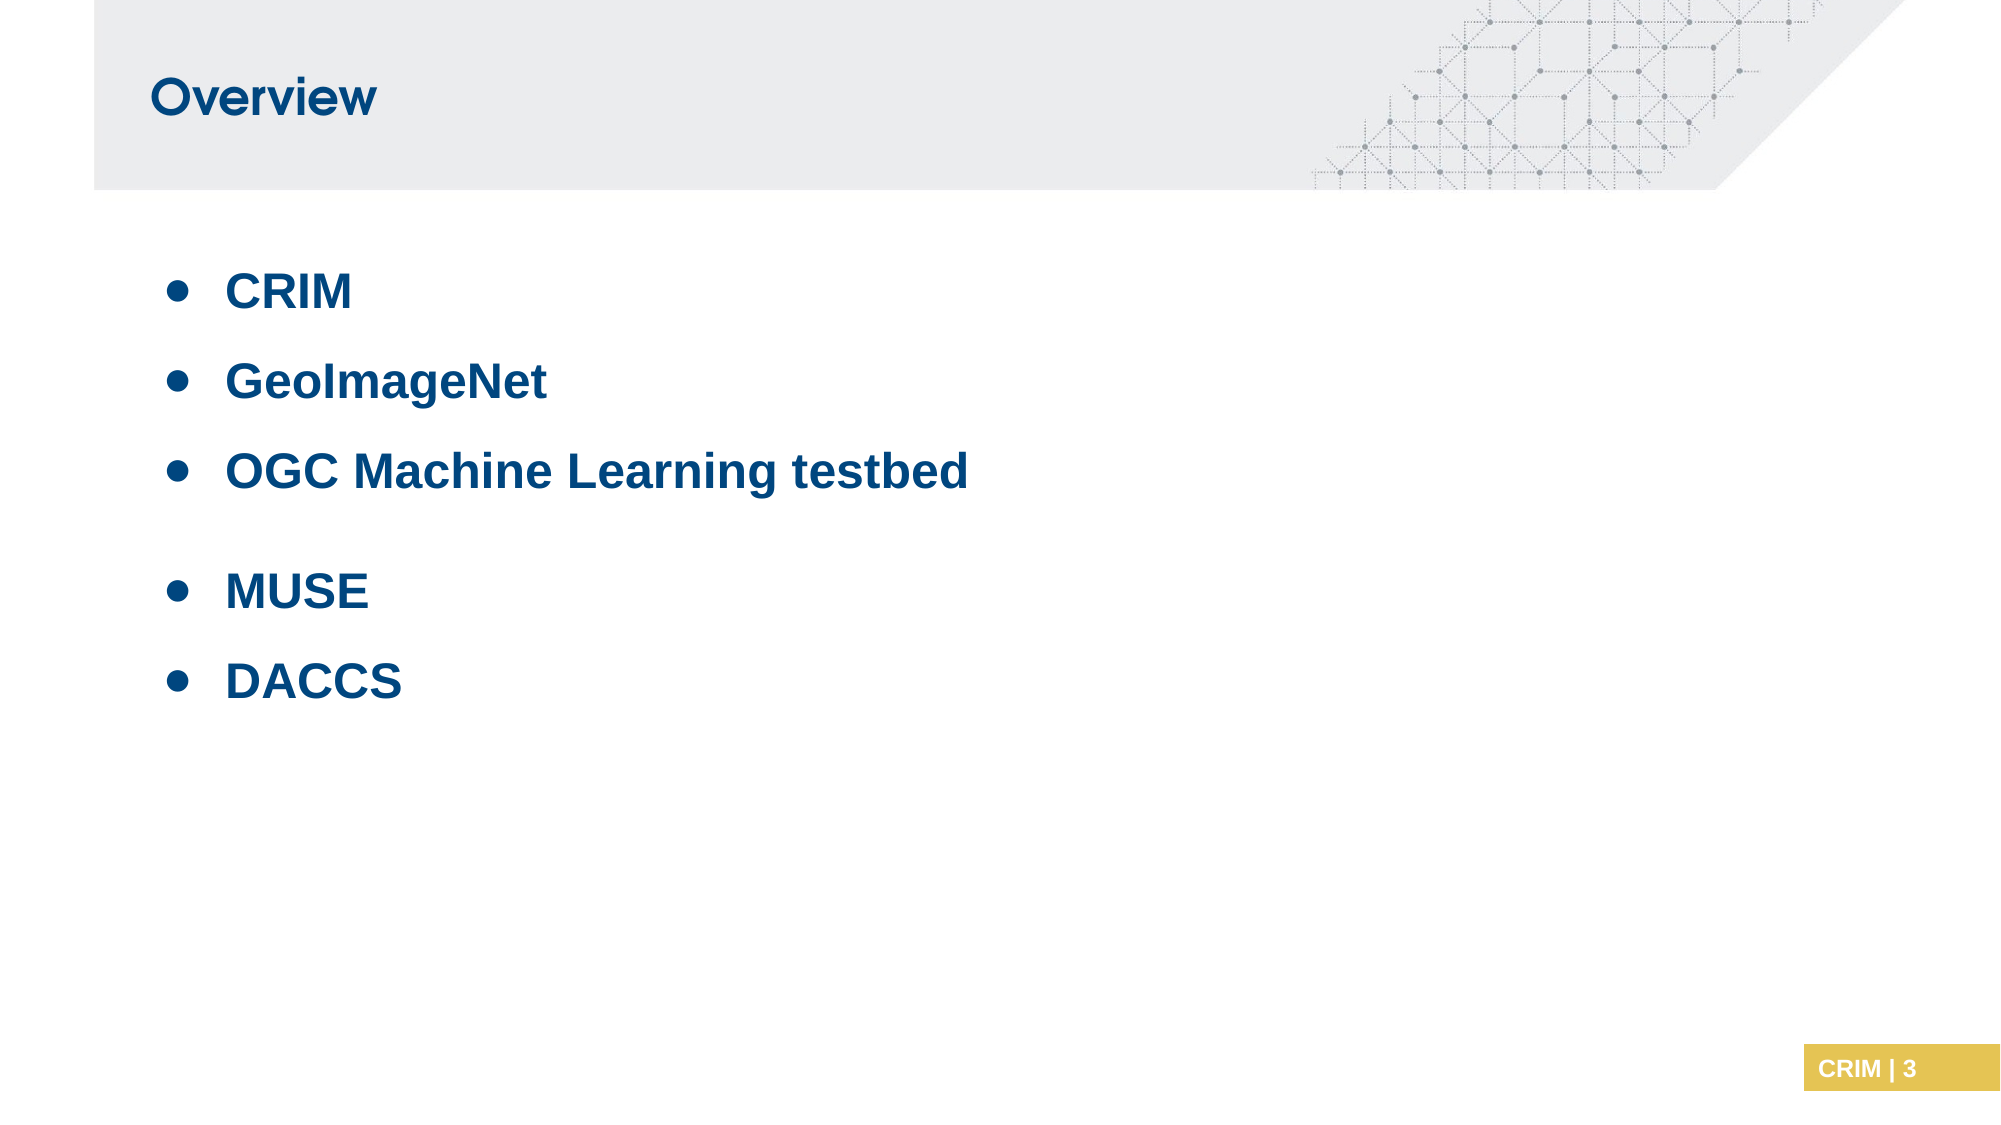

Overview
CRIM
GeoImageNet
OGC Machine Learning testbed
MUSE
DACCS